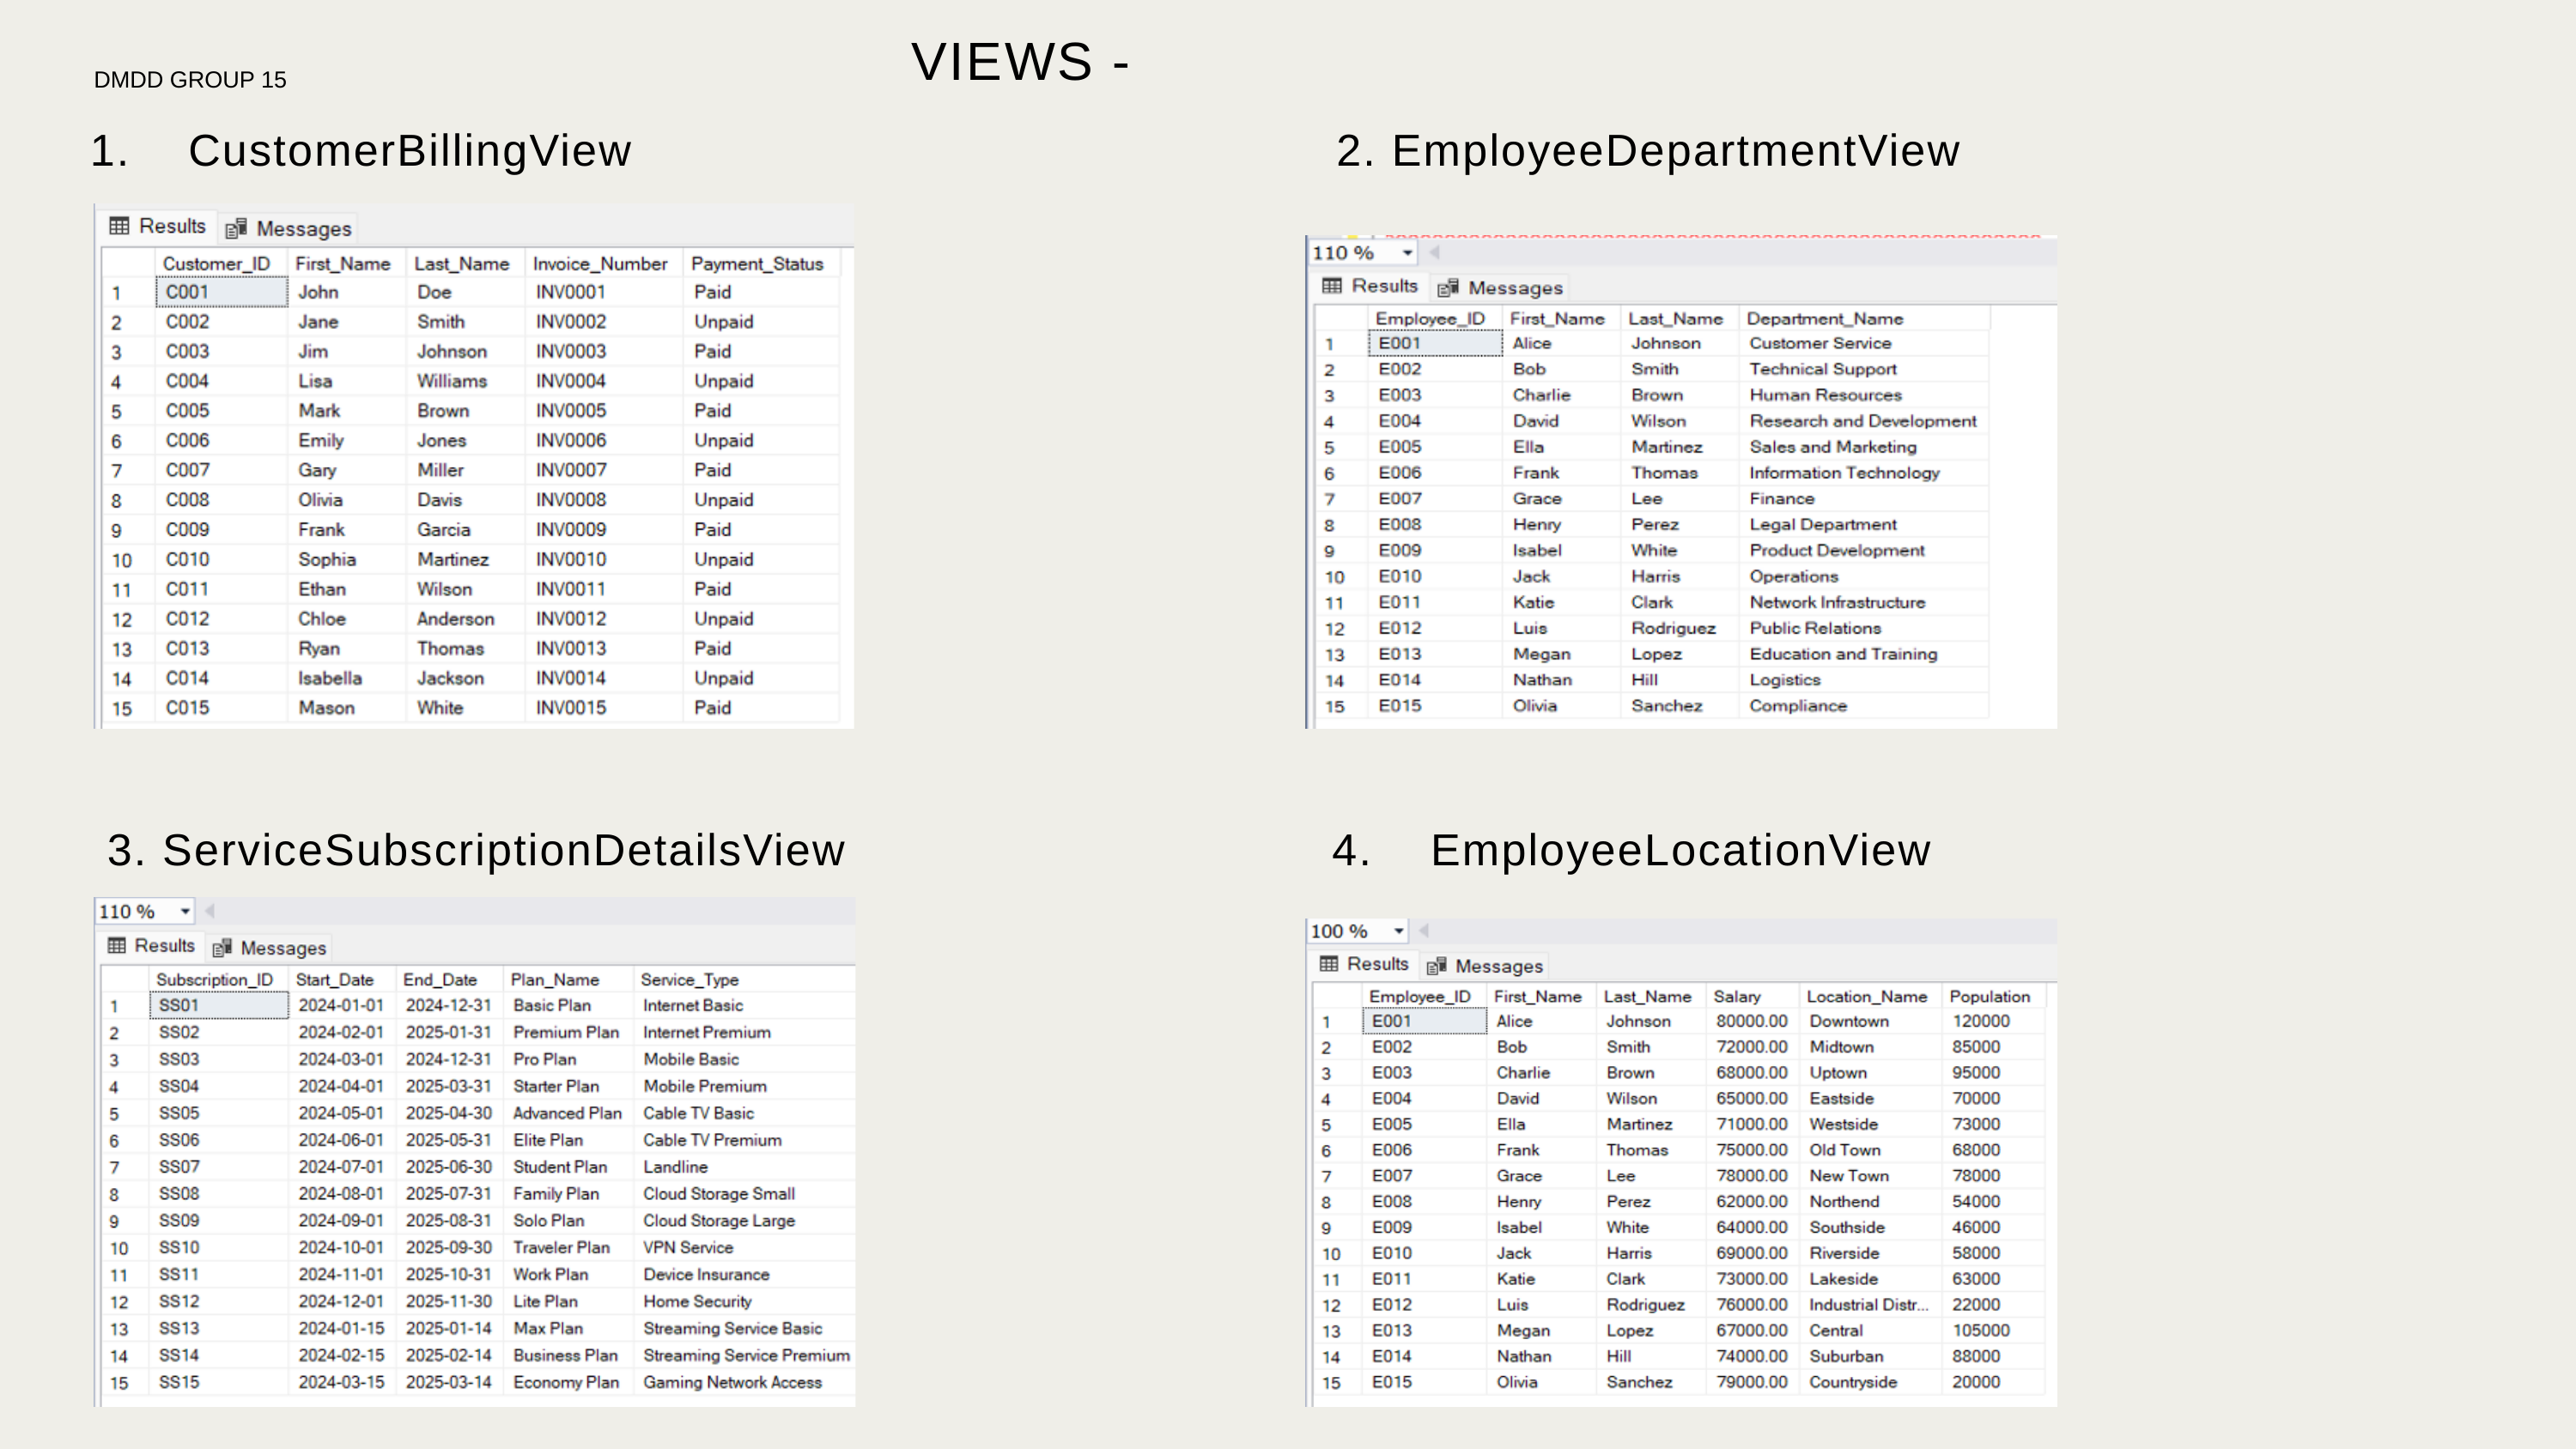

VIEWS -
DMDD GROUP 15
1.    CustomerBillingView
2. EmployeeDepartmentView

3. ServiceSubscriptionDetailsView
4.    EmployeeLocationView